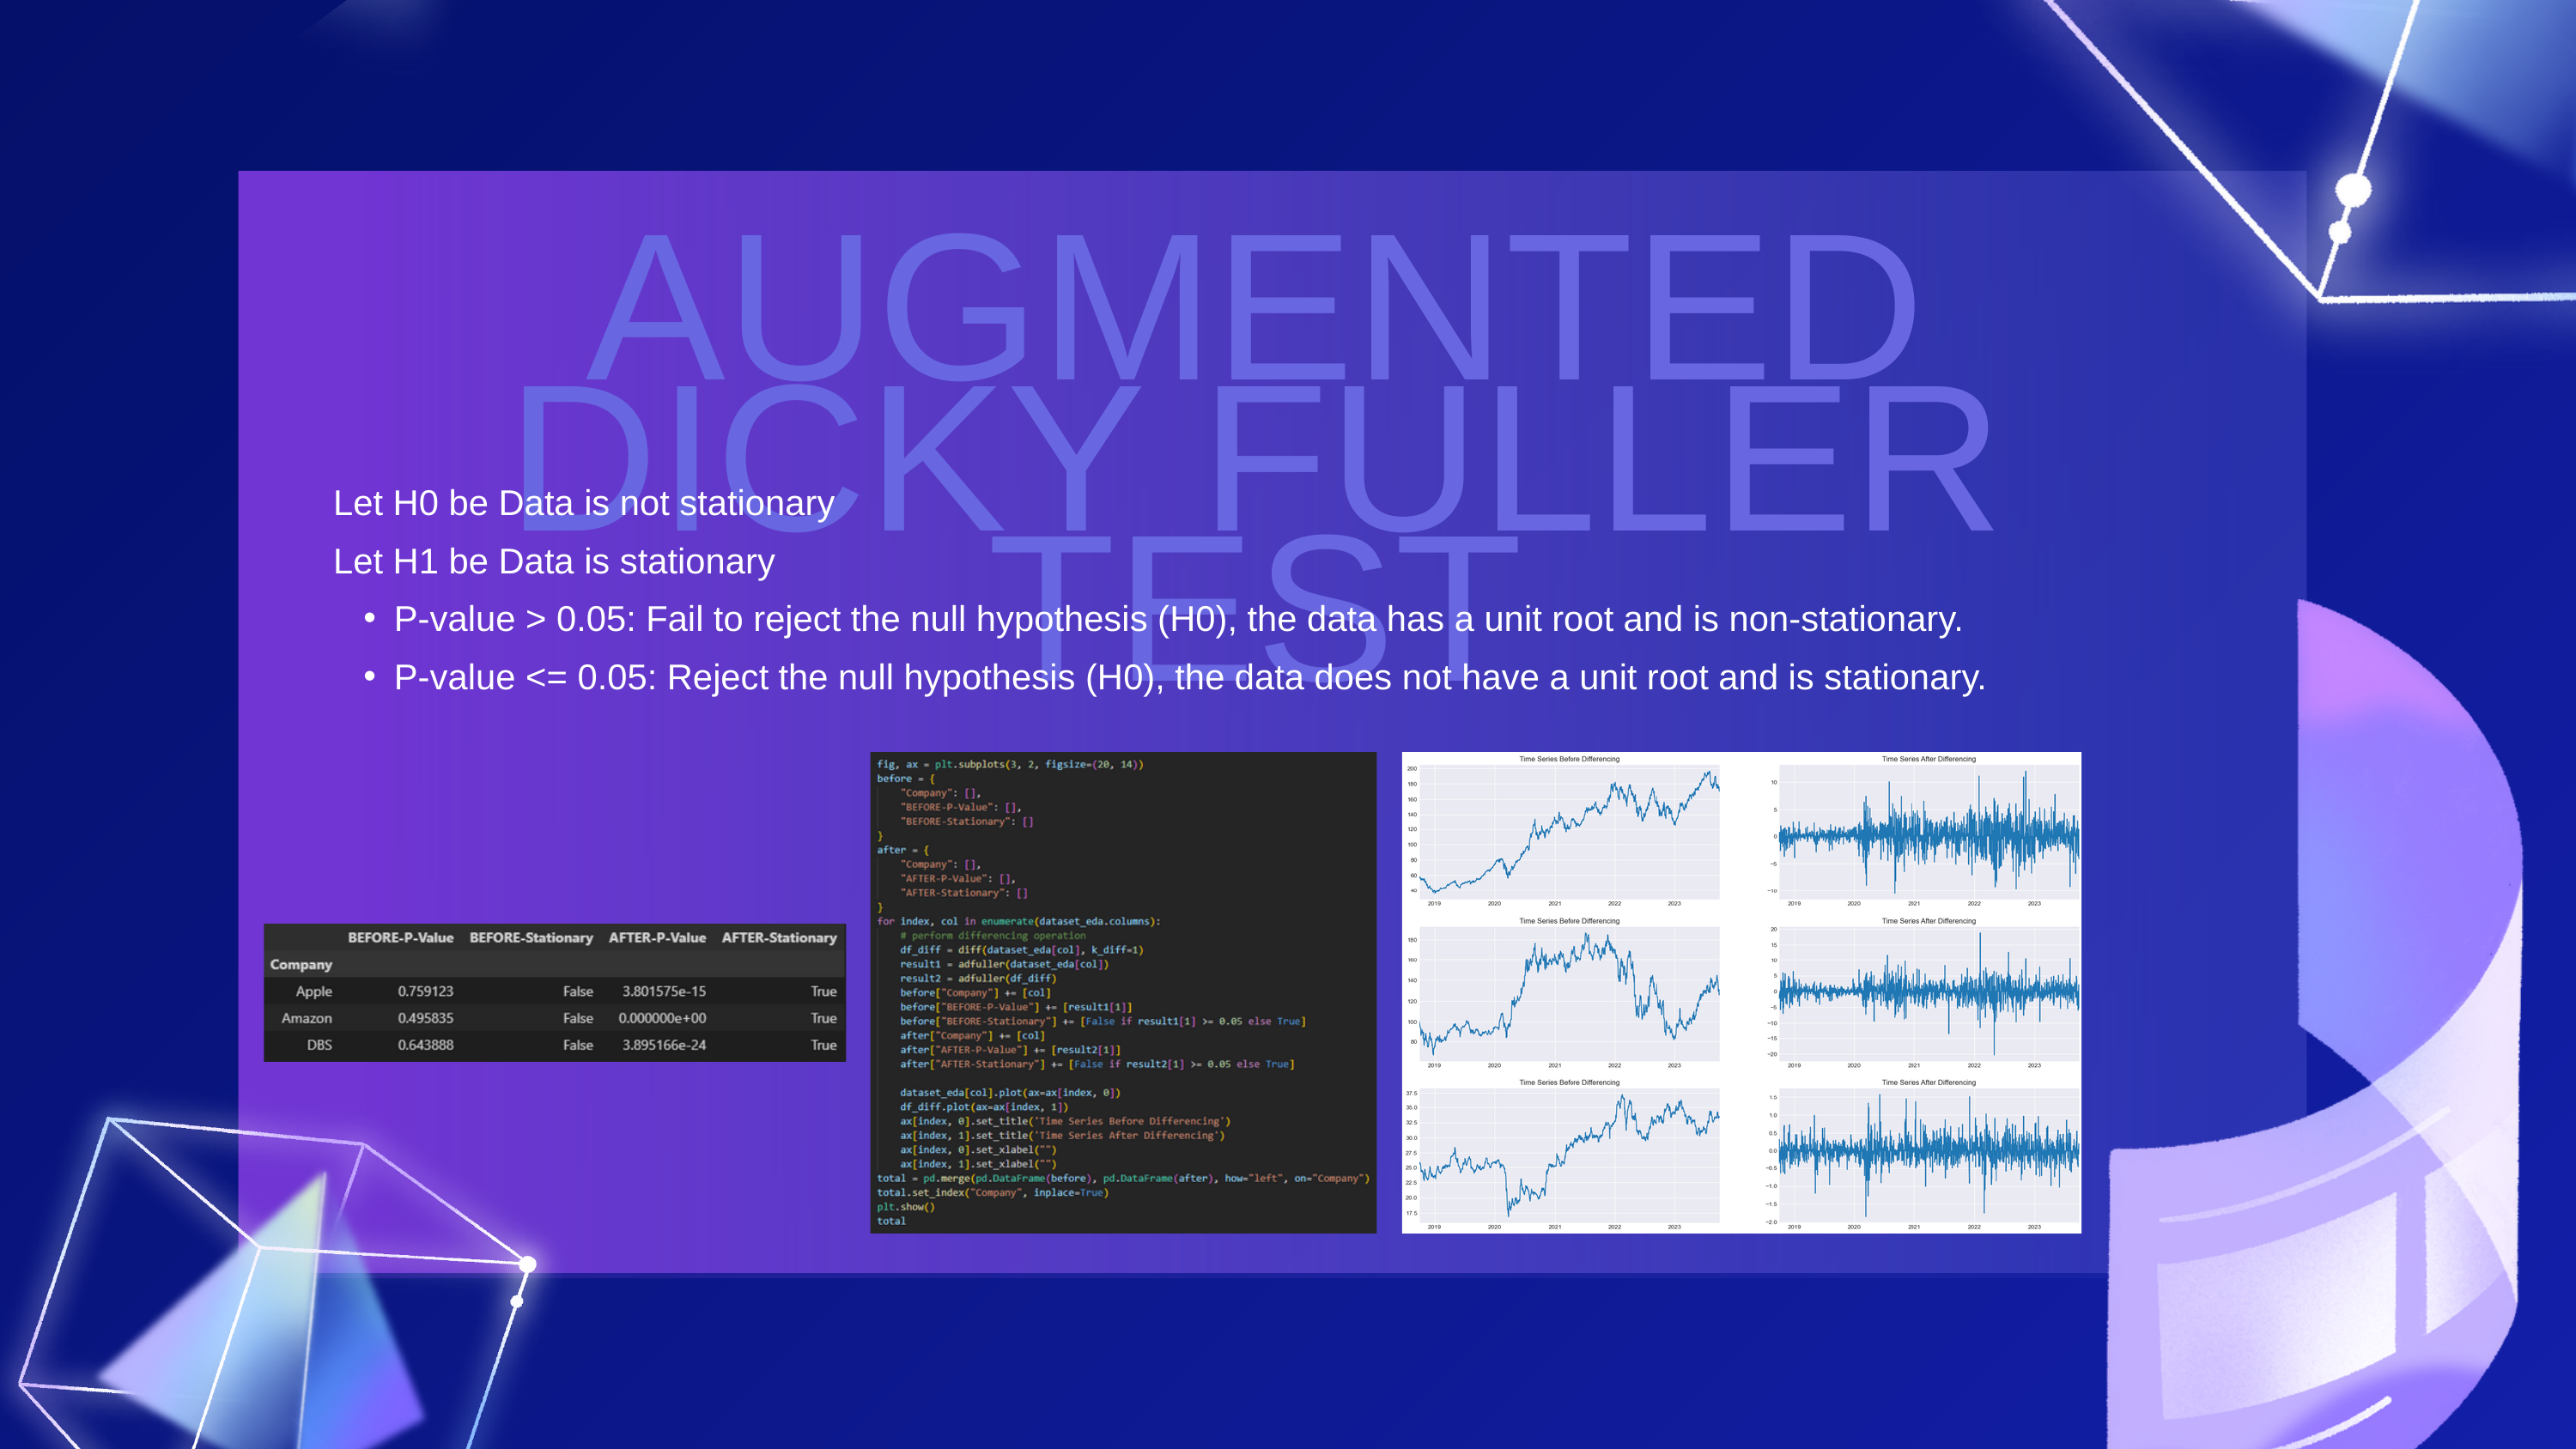

AUGMENTED DICKY FULLER TEST
Let H0 be Data is not stationary
Let H1 be Data is stationary
P-value > 0.05: Fail to reject the null hypothesis (H0), the data has a unit root and is non-stationary.
P-value <= 0.05: Reject the null hypothesis (H0), the data does not have a unit root and is stationary.